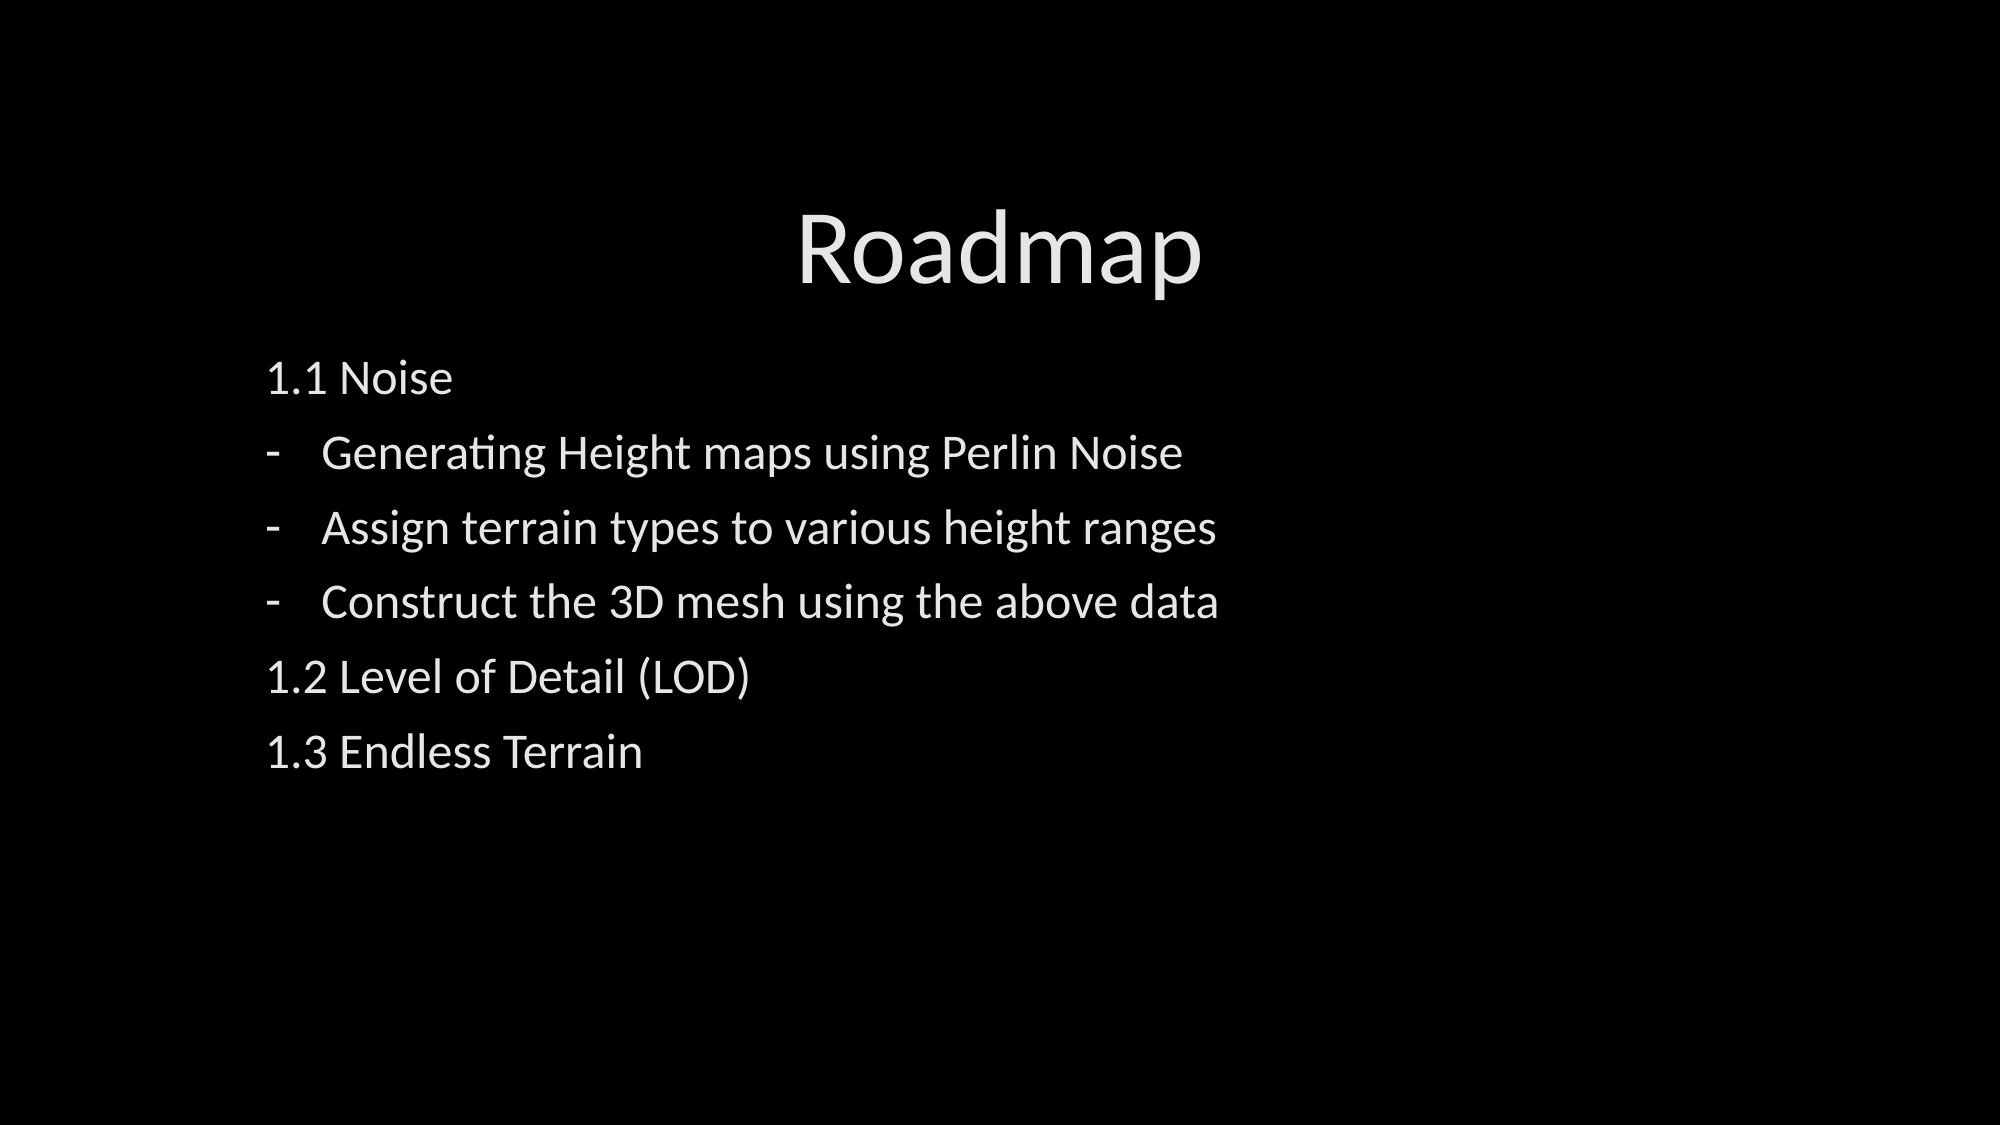

# Roadmap
1.1 Noise
Generating Height maps using Perlin Noise
Assign terrain types to various height ranges
Construct the 3D mesh using the above data
1.2 Level of Detail (LOD)
1.3 Endless Terrain